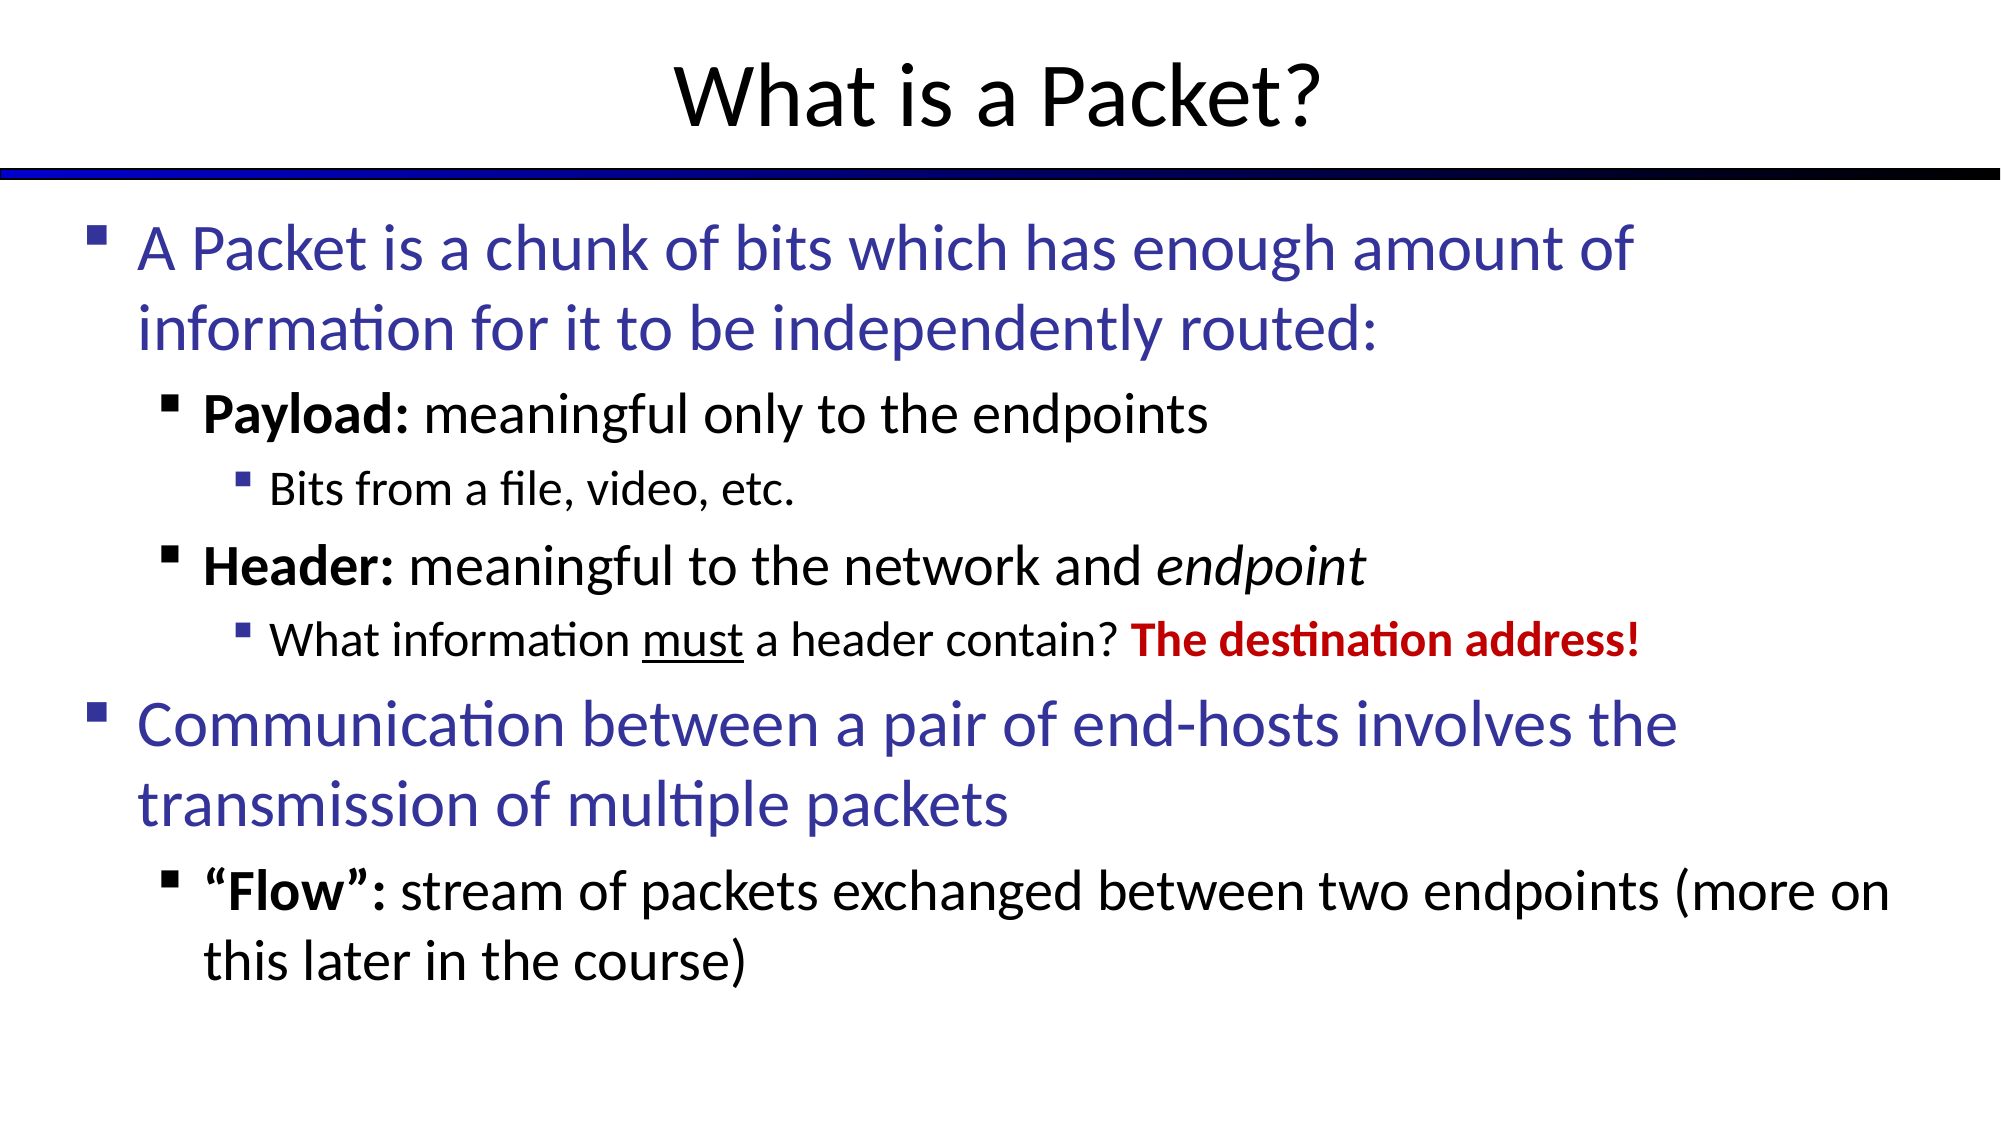

# What is a Packet?
A Packet is a chunk of bits which has enough amount of information for it to be independently routed:
Payload: meaningful only to the endpoints
Bits from a file, video, etc.
Header: meaningful to the network and endpoint
What information must a header contain? The destination address!
Communication between a pair of end-hosts involves the transmission of multiple packets
“Flow”: stream of packets exchanged between two endpoints (more on this later in the course)